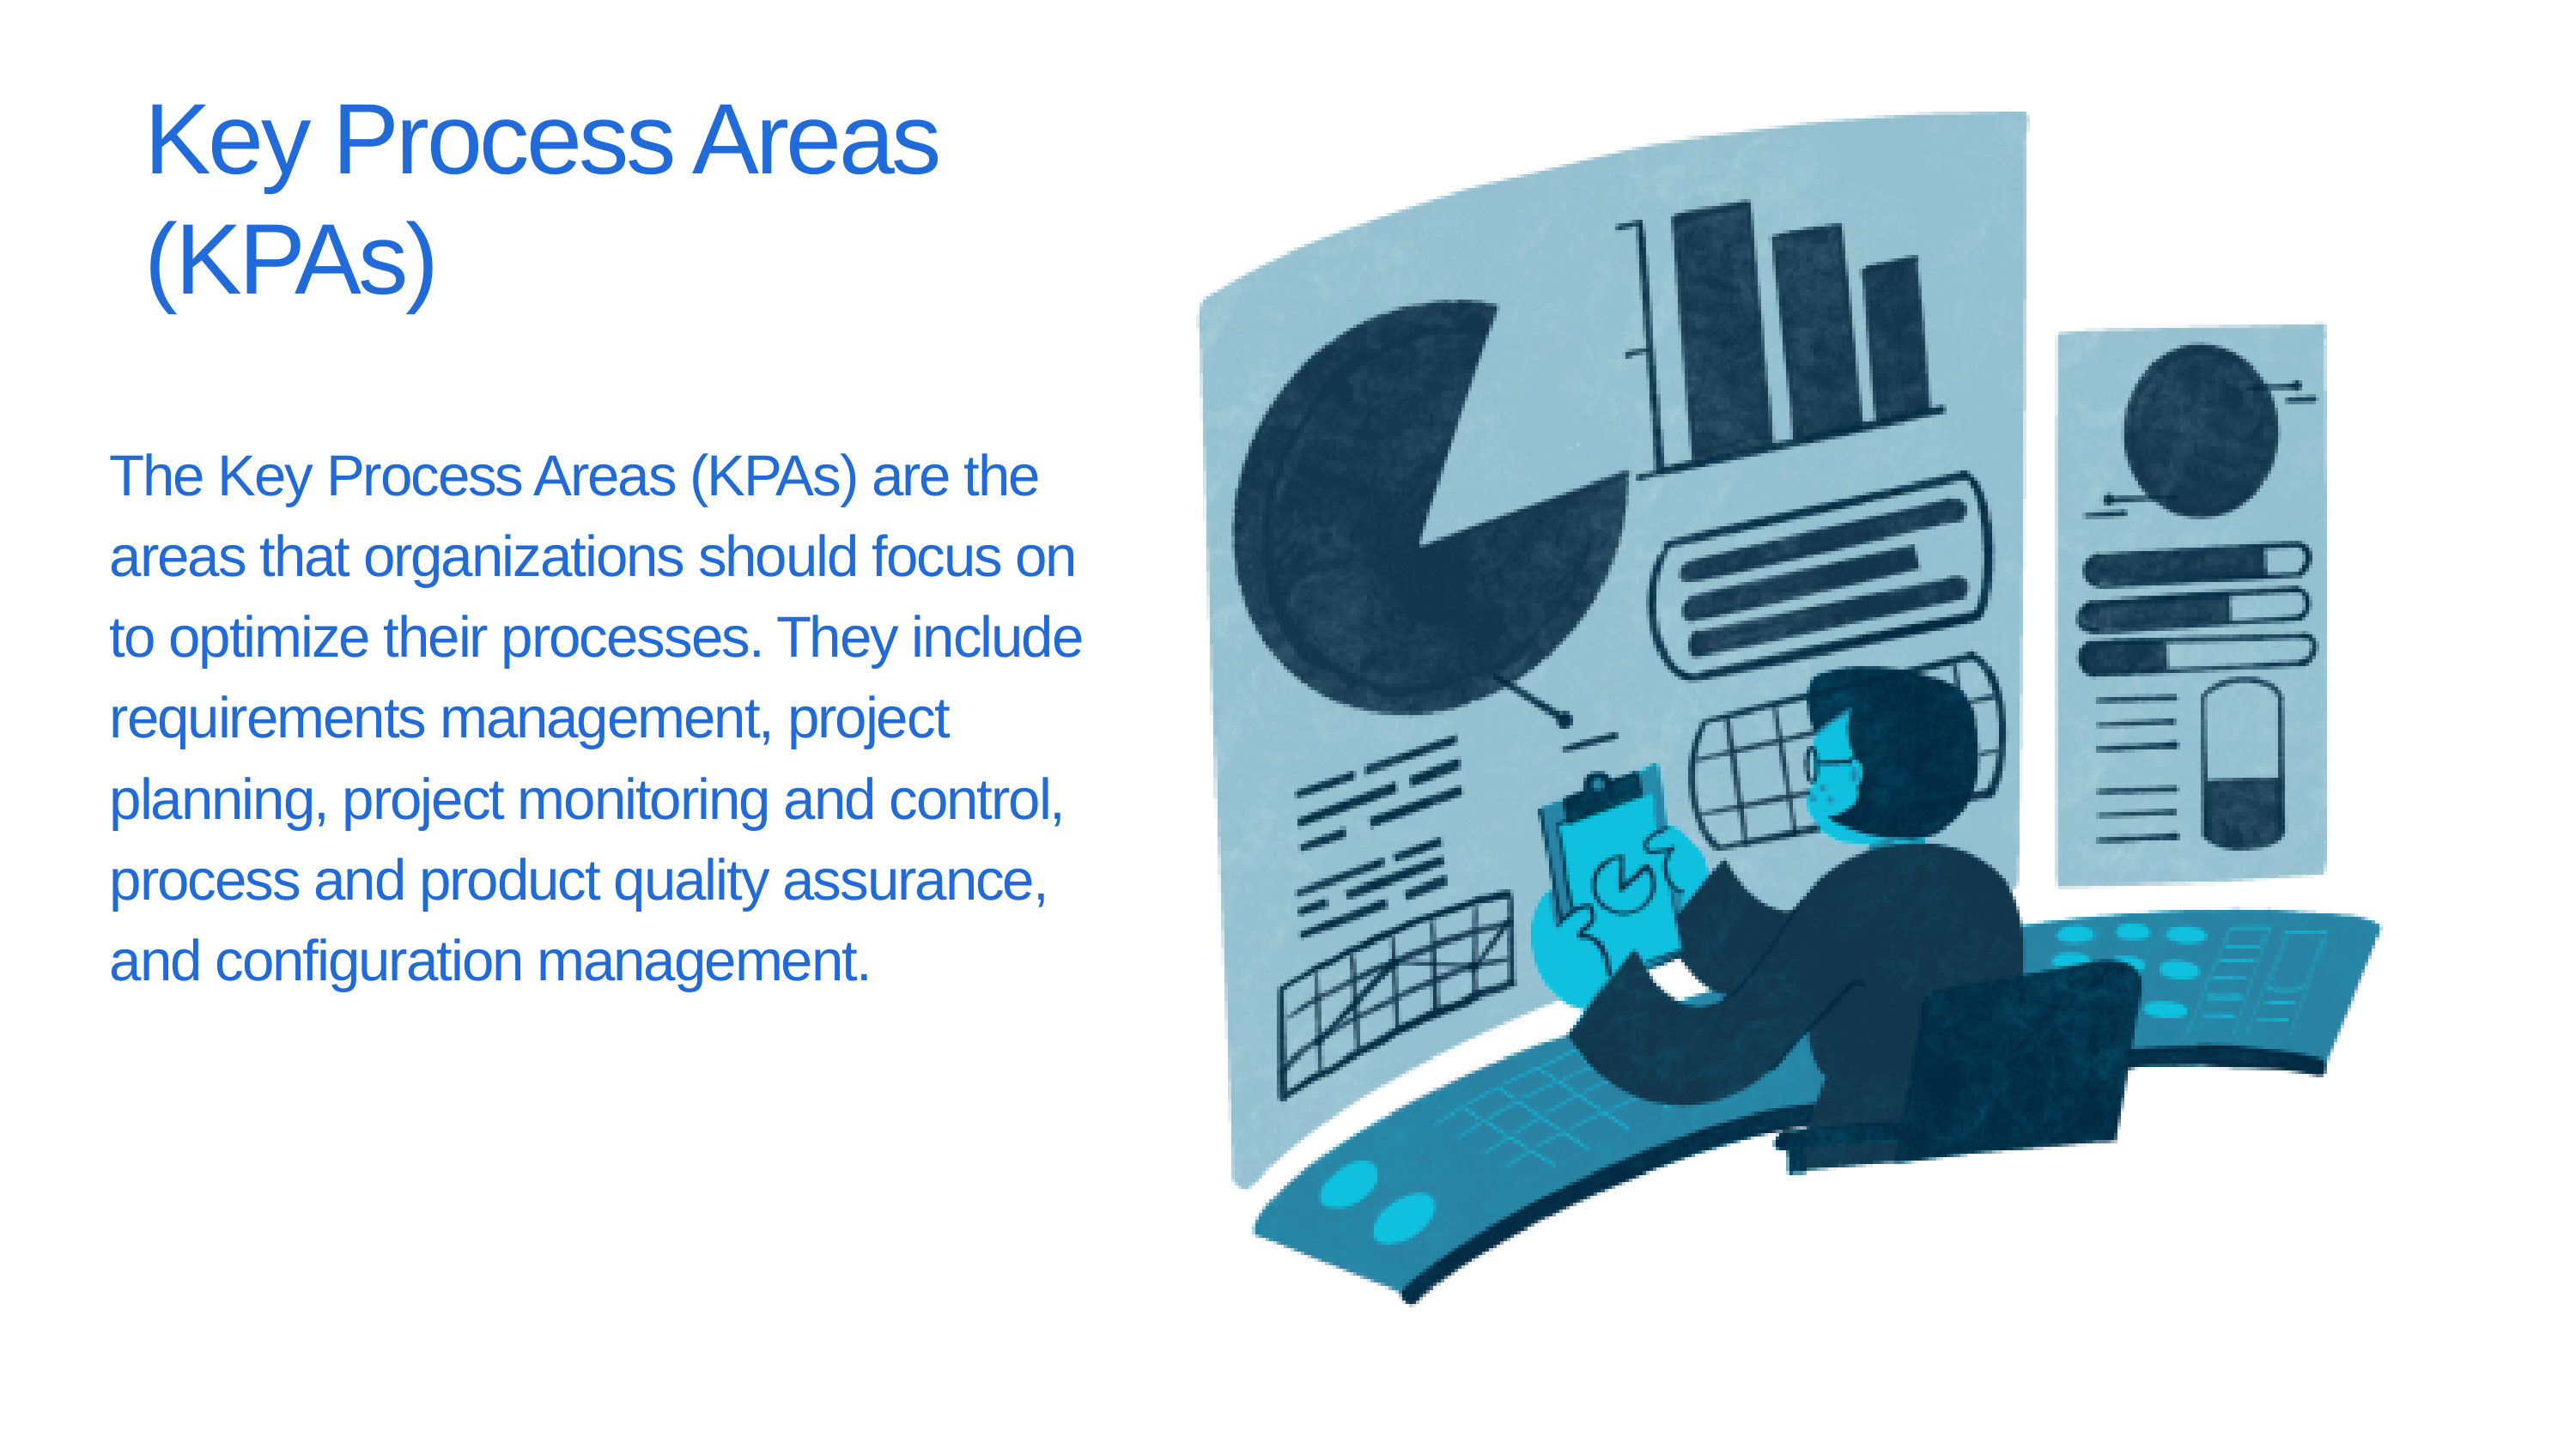

Key Process Areas (KPAs)

The Key Process Areas (KPAs) are the areas that organizations should focus on to optimize their processes. They include requirements management, project planning, project monitoring and control, process and product quality assurance, and configuration management.